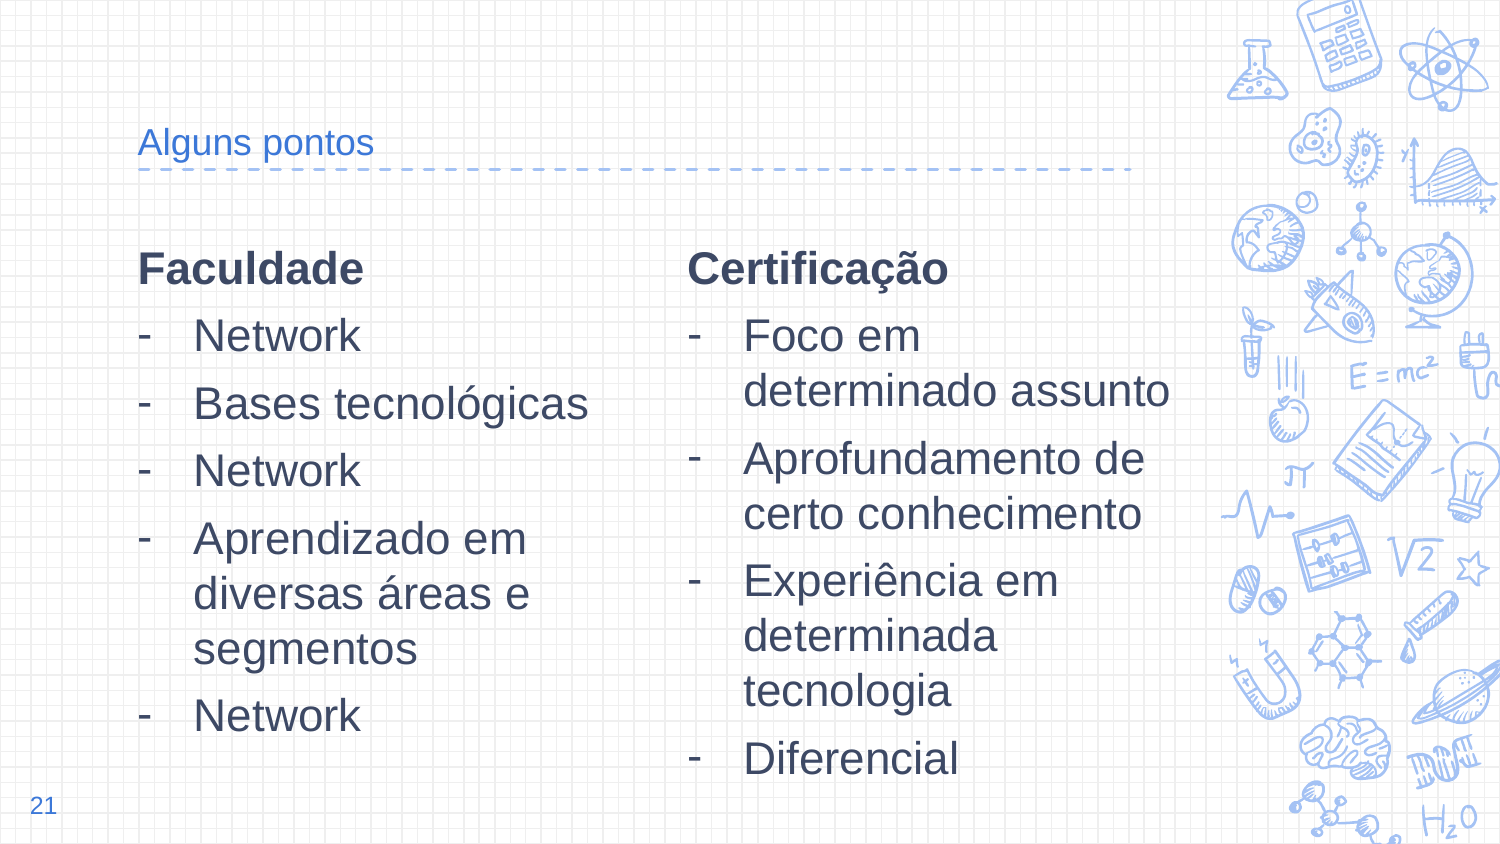

# Alguns pontos
Faculdade
Network
Bases tecnológicas
Network
Aprendizado em diversas áreas e segmentos
Network
Certificação
Foco em determinado assunto
Aprofundamento de certo conhecimento
Experiência em determinada tecnologia
Diferencial
21